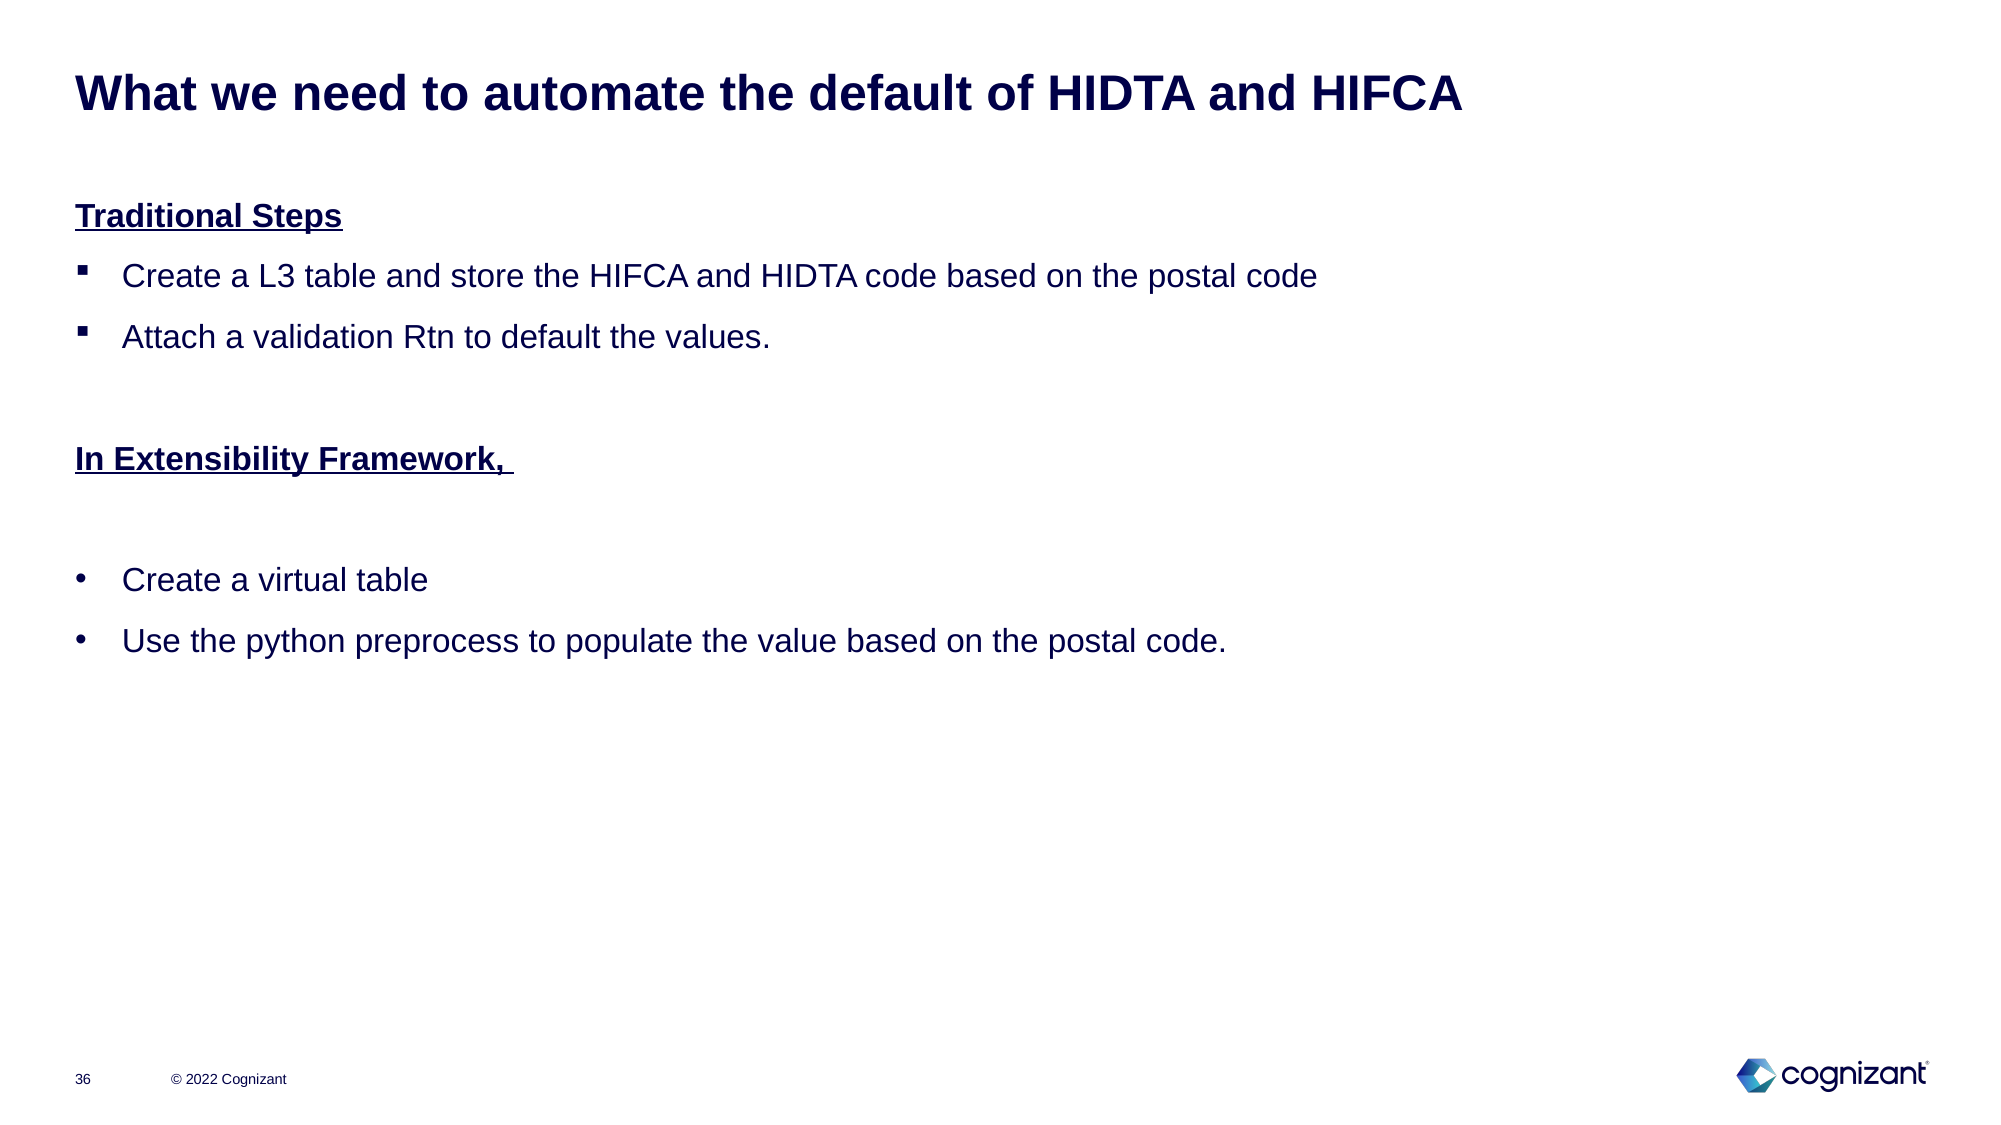

# What we need to automate the default of HIDTA and HIFCA
Traditional Steps
Create a L3 table and store the HIFCA and HIDTA code based on the postal code
Attach a validation Rtn to default the values.

In Extensibility Framework,

Create a virtual table
Use the python preprocess to populate the value based on the postal code.
© 2022 Cognizant
36